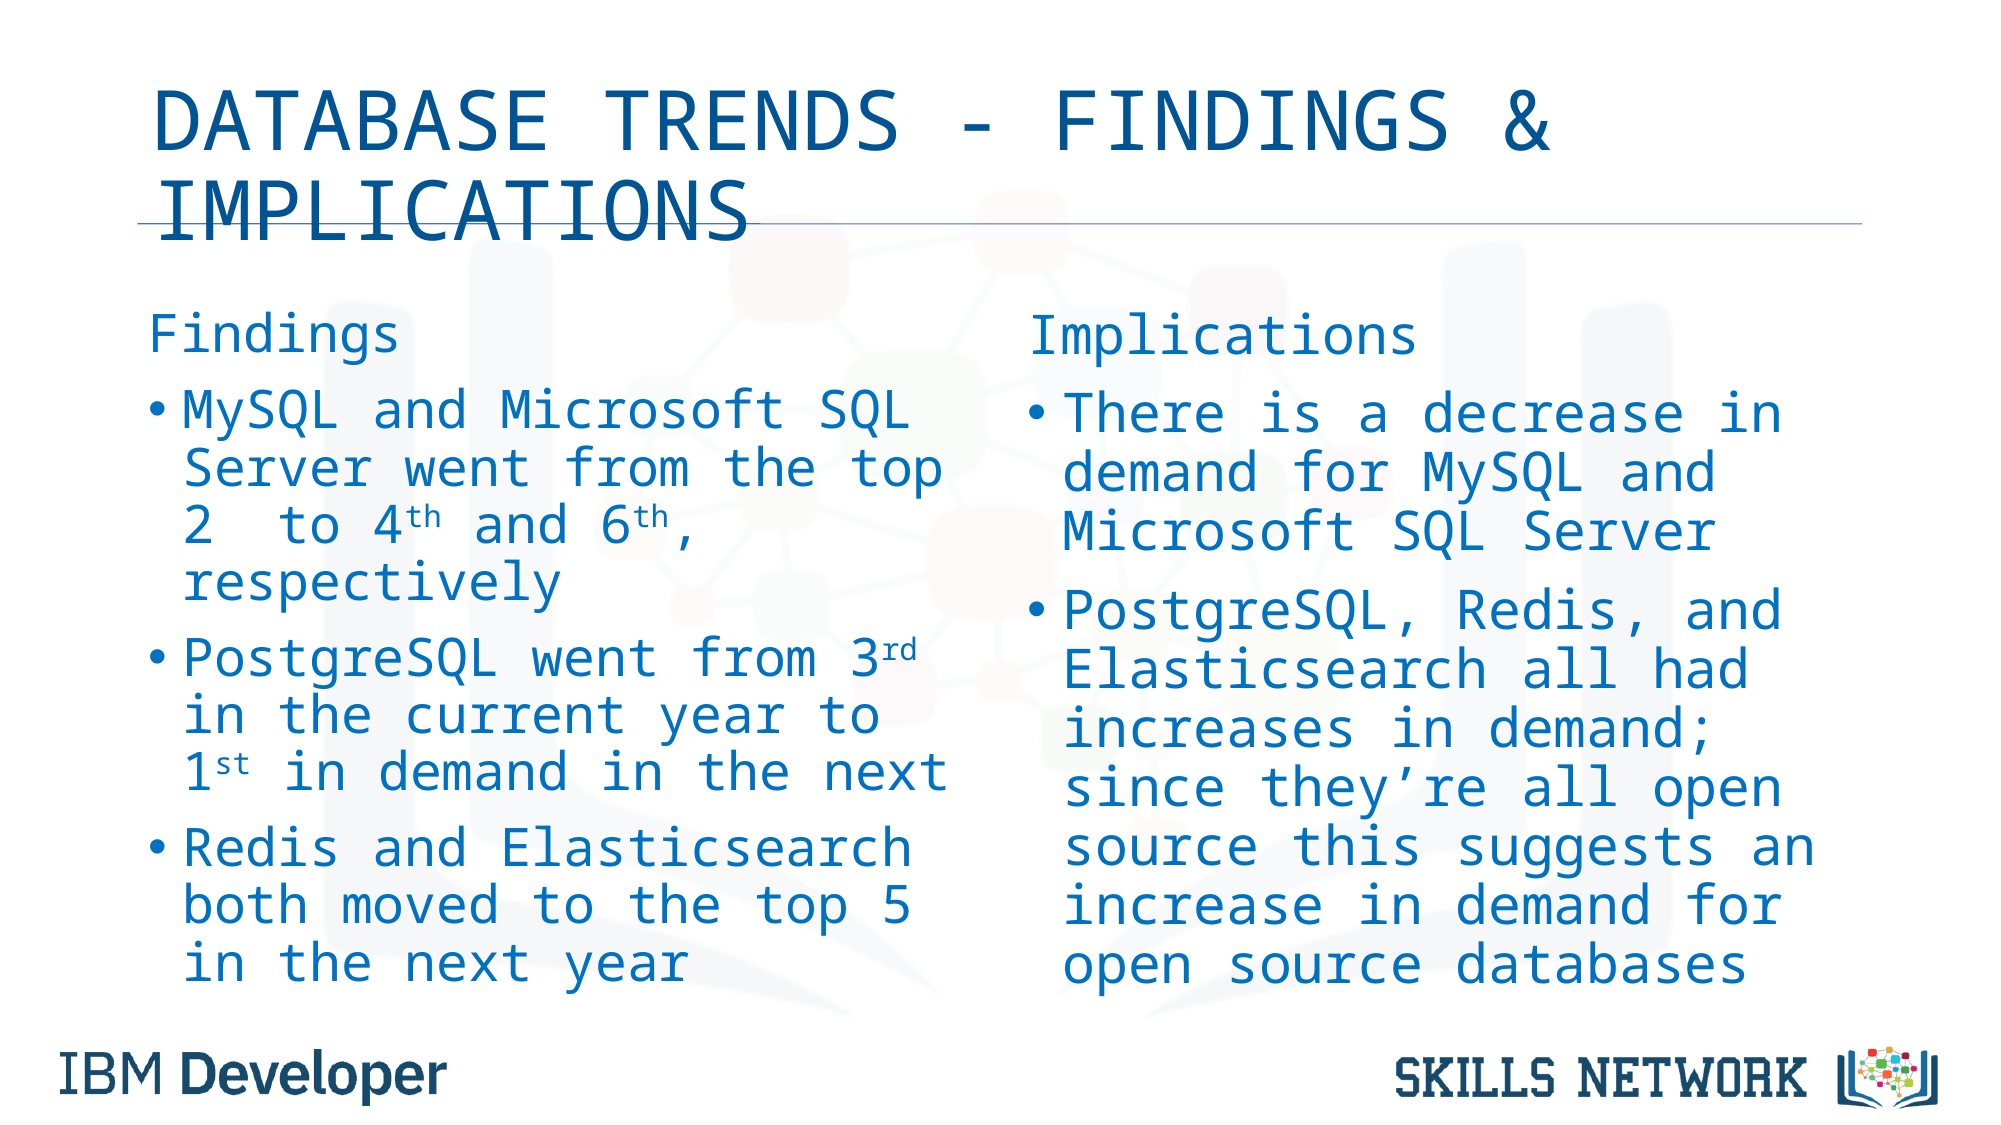

# DATABASE TRENDS - FINDINGS & IMPLICATIONS
Findings
MySQL and Microsoft SQL Server went from the top 2  to 4th and 6th, respectively
PostgreSQL went from 3rd in the current year to 1st in demand in the next
Redis and Elasticsearch both moved to the top 5 in the next year
Implications
There is a decrease in demand for MySQL and Microsoft SQL Server
PostgreSQL, Redis, and Elasticsearch all had increases in demand; since they’re all open source this suggests an increase in demand for open source databases